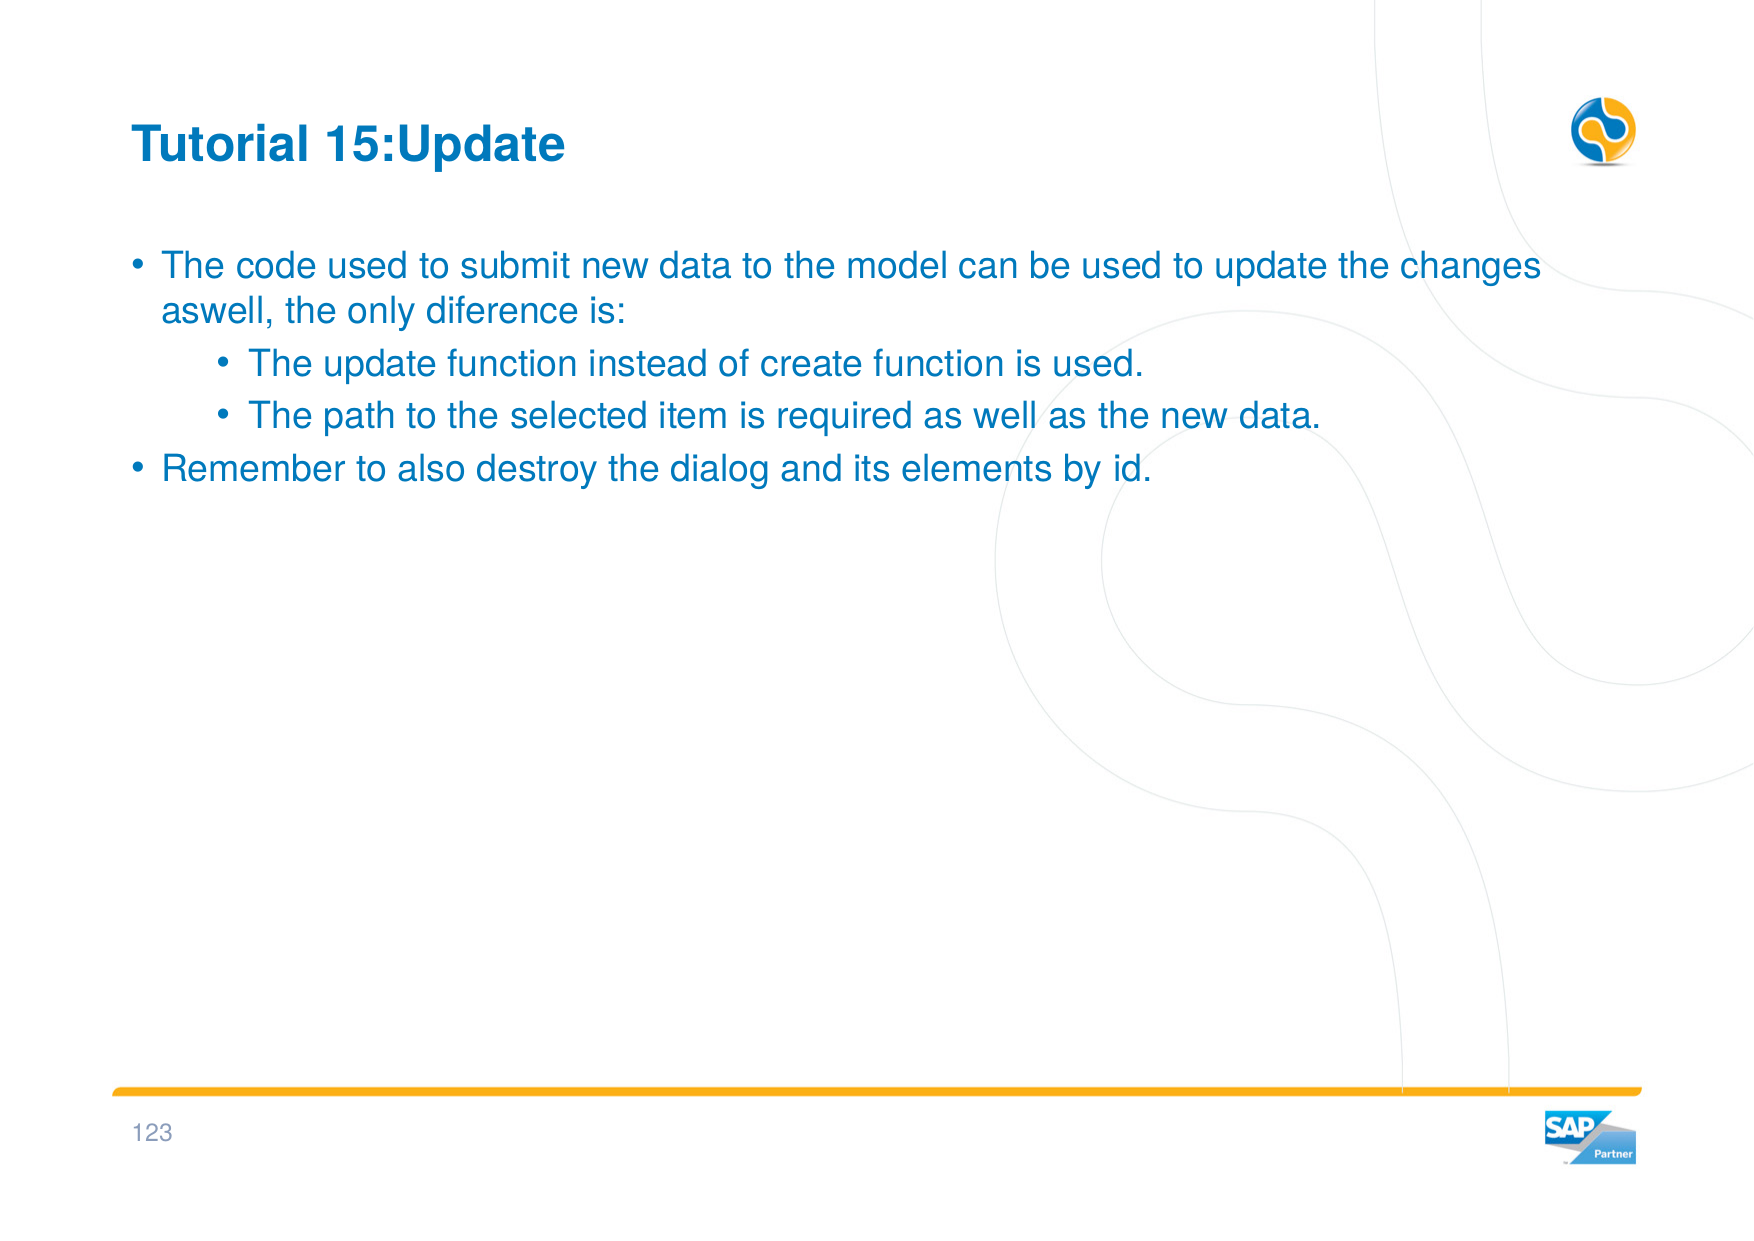

# Tutorial 15:Update
The code used to submit new data to the model can be used to update the changes aswell, the only diference is:
The update function instead of create function is used.
The path to the selected item is required as well as the new data.
Remember to also destroy the dialog and its elements by id.

123